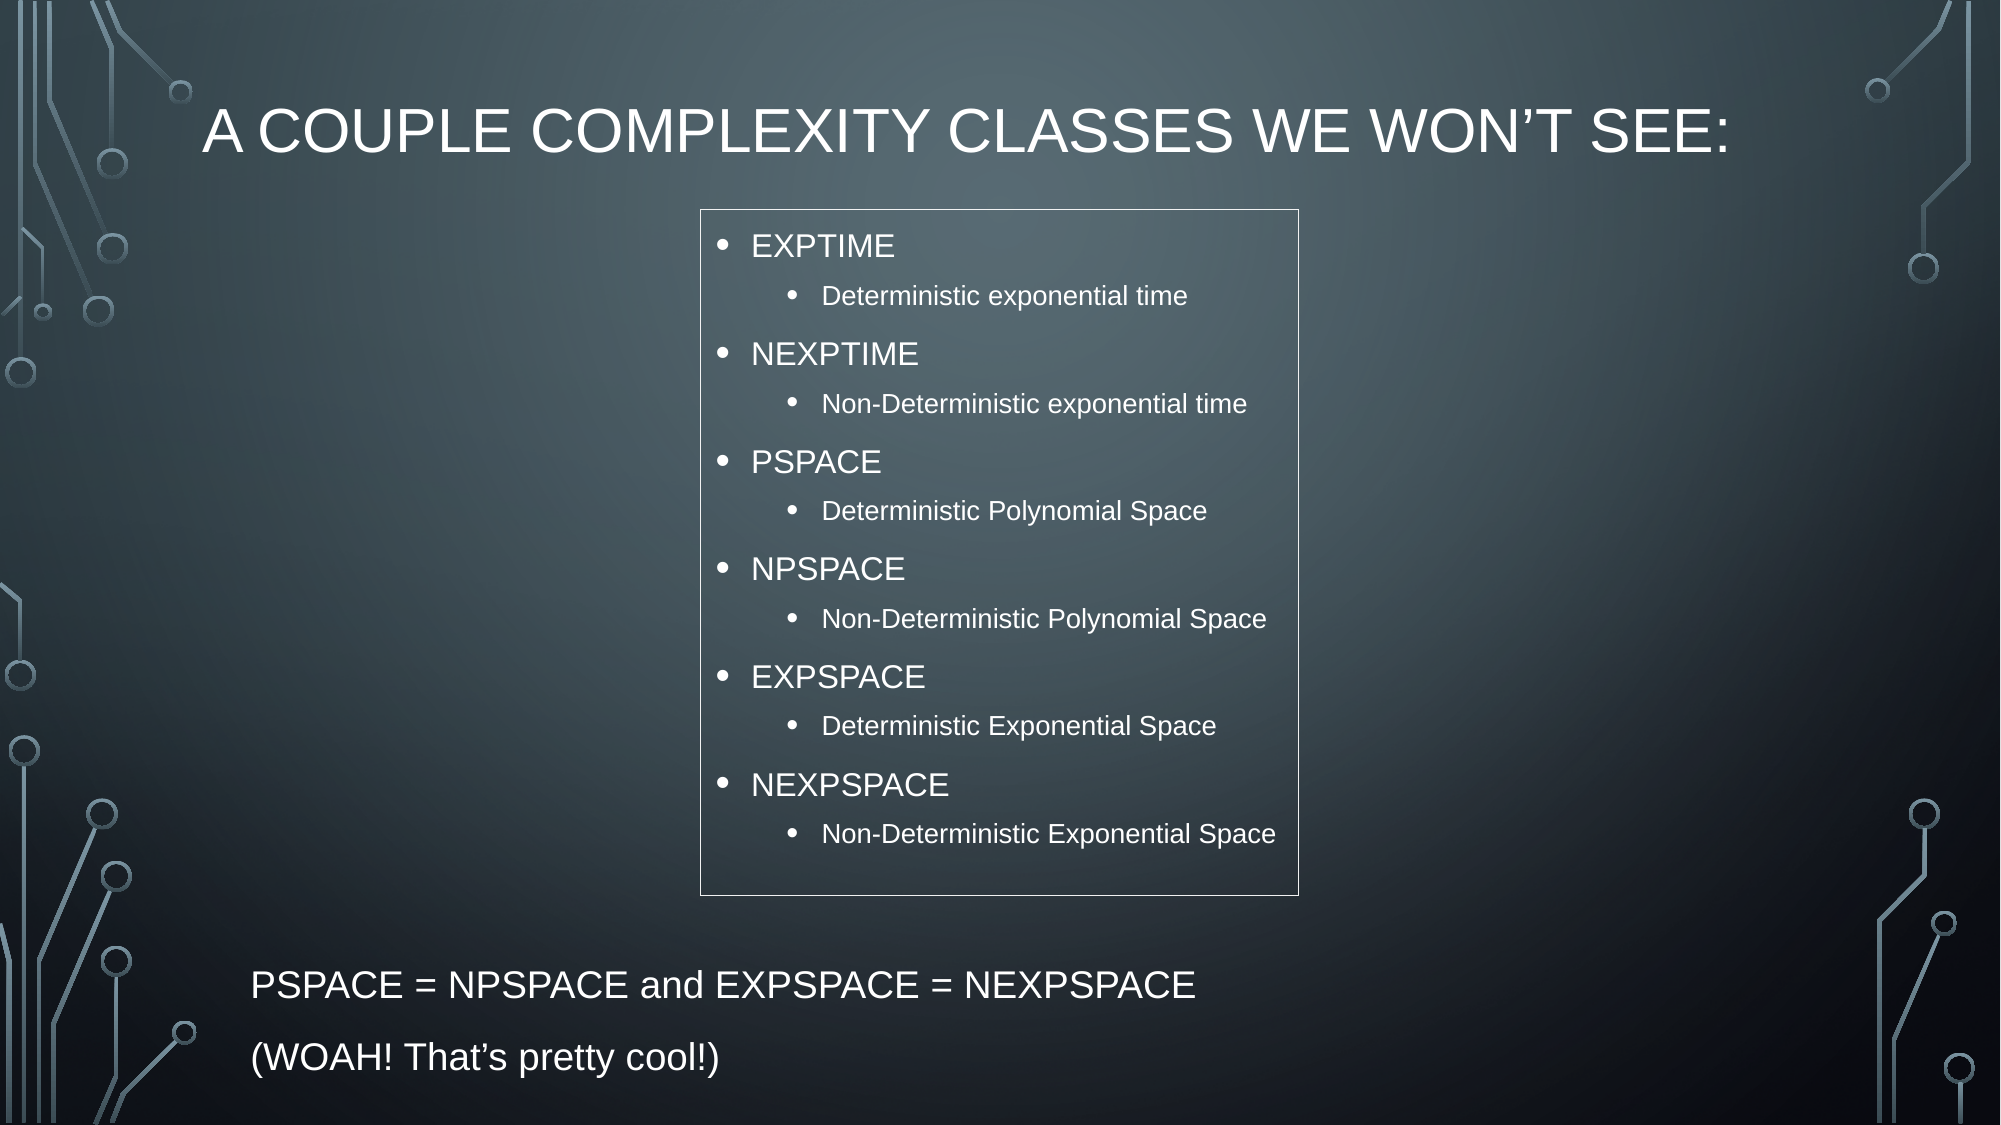

# A couple complexity classes we won’t see:
EXPTIME
Deterministic exponential time
NEXPTIME
Non-Deterministic exponential time
PSPACE
Deterministic Polynomial Space
NPSPACE
Non-Deterministic Polynomial Space
EXPSPACE
Deterministic Exponential Space
NEXPSPACE
Non-Deterministic Exponential Space
PSPACE = NPSPACE and EXPSPACE = NEXPSPACE
(WOAH! That’s pretty cool!)